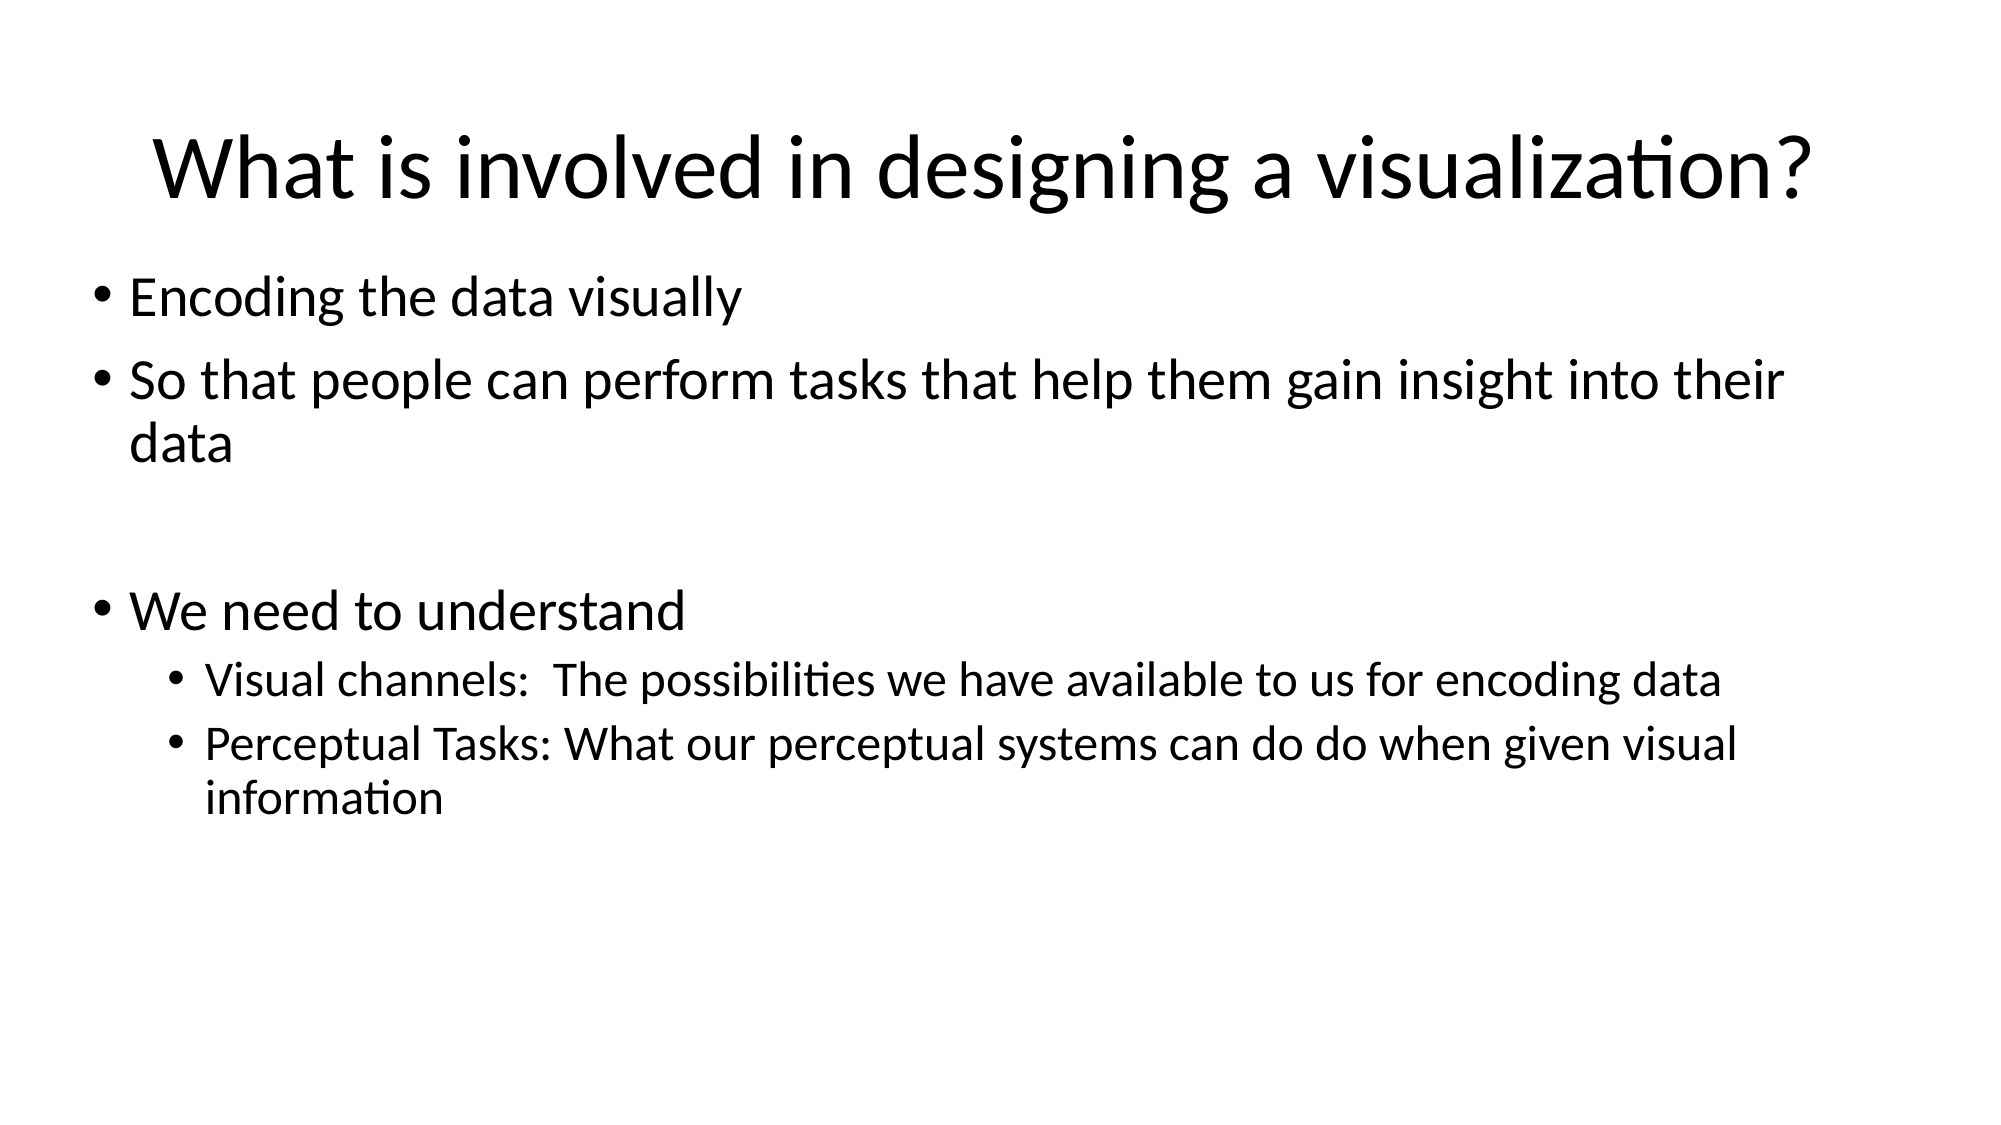

# What is involved in designing a visualization?
Encoding the data visually
So that people can perform tasks that help them gain insight into their data

We need to understand
Visual channels:  The possibilities we have available to us for encoding data
Perceptual Tasks: What our perceptual systems can do do when given visual information